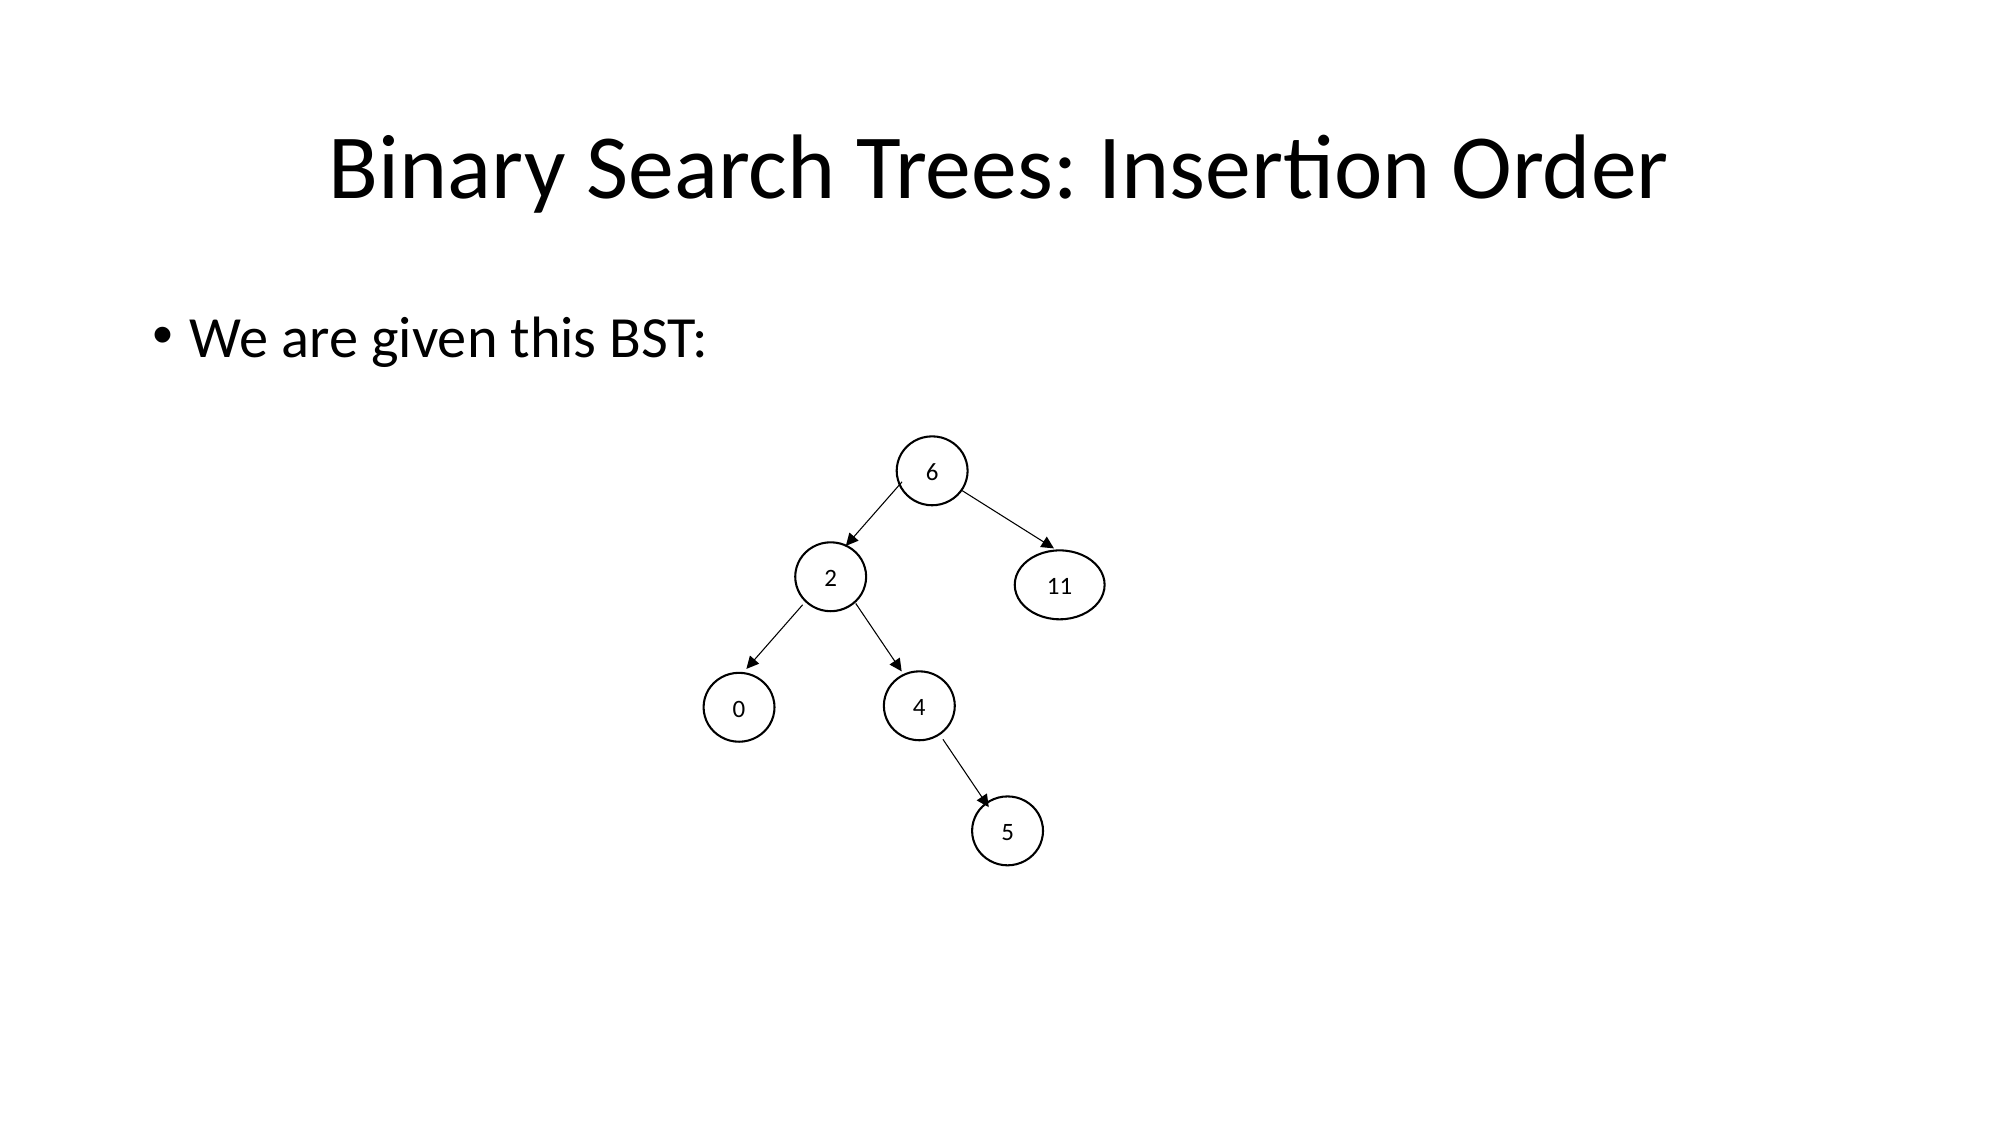

# Binary Search Trees: Insertion Order
We are given this BST:
6
2
11
4
0
5